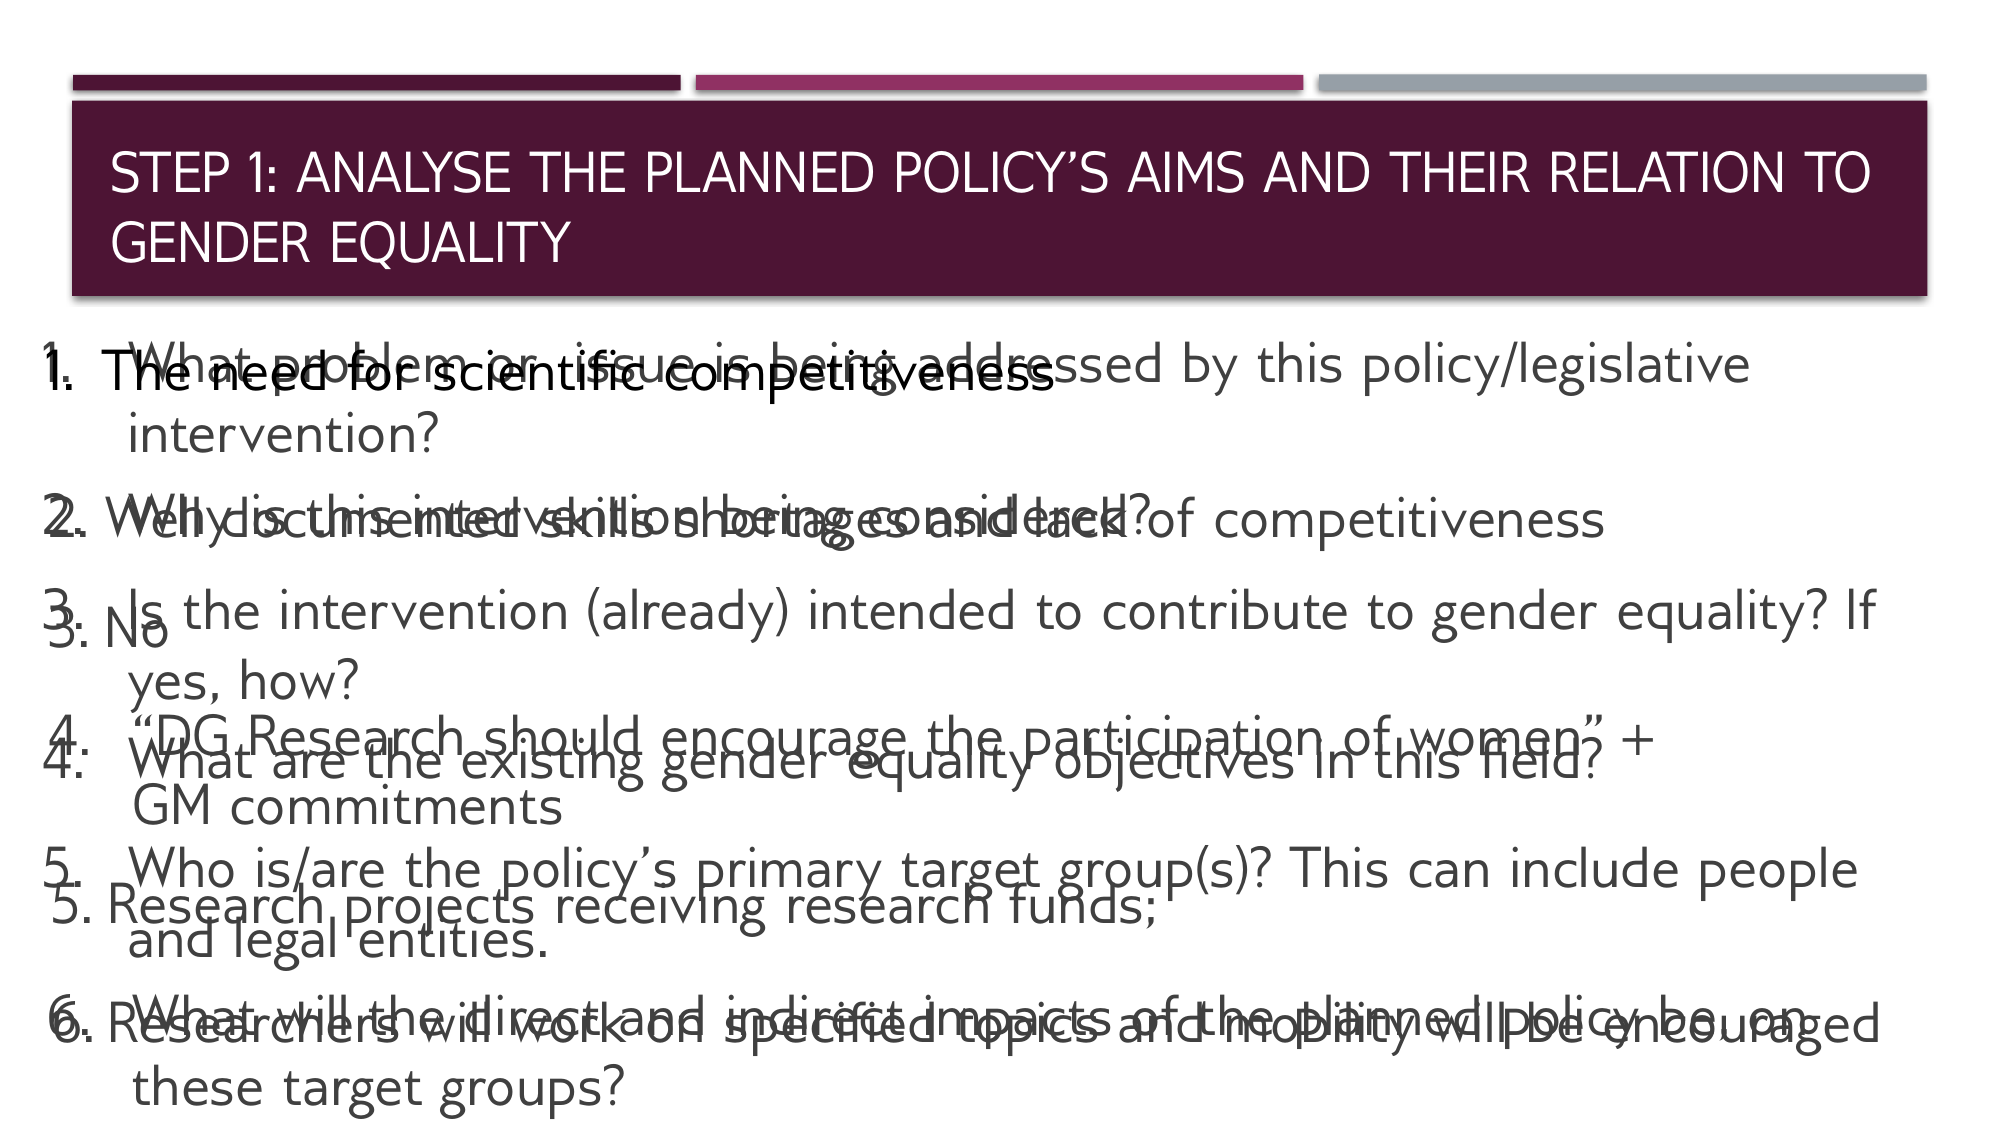

# Step 1: analyse the Planned Policy’s aims and their relation to gender equality
What problem or  issue is being addressed by this policy/legislative intervention?
The need for scientific competitiveness
Why is this intervention being considered?
Well documented skills shortages and lack of competitiveness
Is the intervention (already) intended to contribute to gender equality? If yes, how?
No
“DG Research should encourage the participation of women” + GM commitments
What are the existing gender equality objectives in this field?
Who is/are the policy’s primary target group(s)? This can include people and legal entities.
Research projects receiving research funds;
What will the direct and indirect impacts of the planned policy be, on these target groups?
Researchers will work on specified topics and mobility will be encouraged